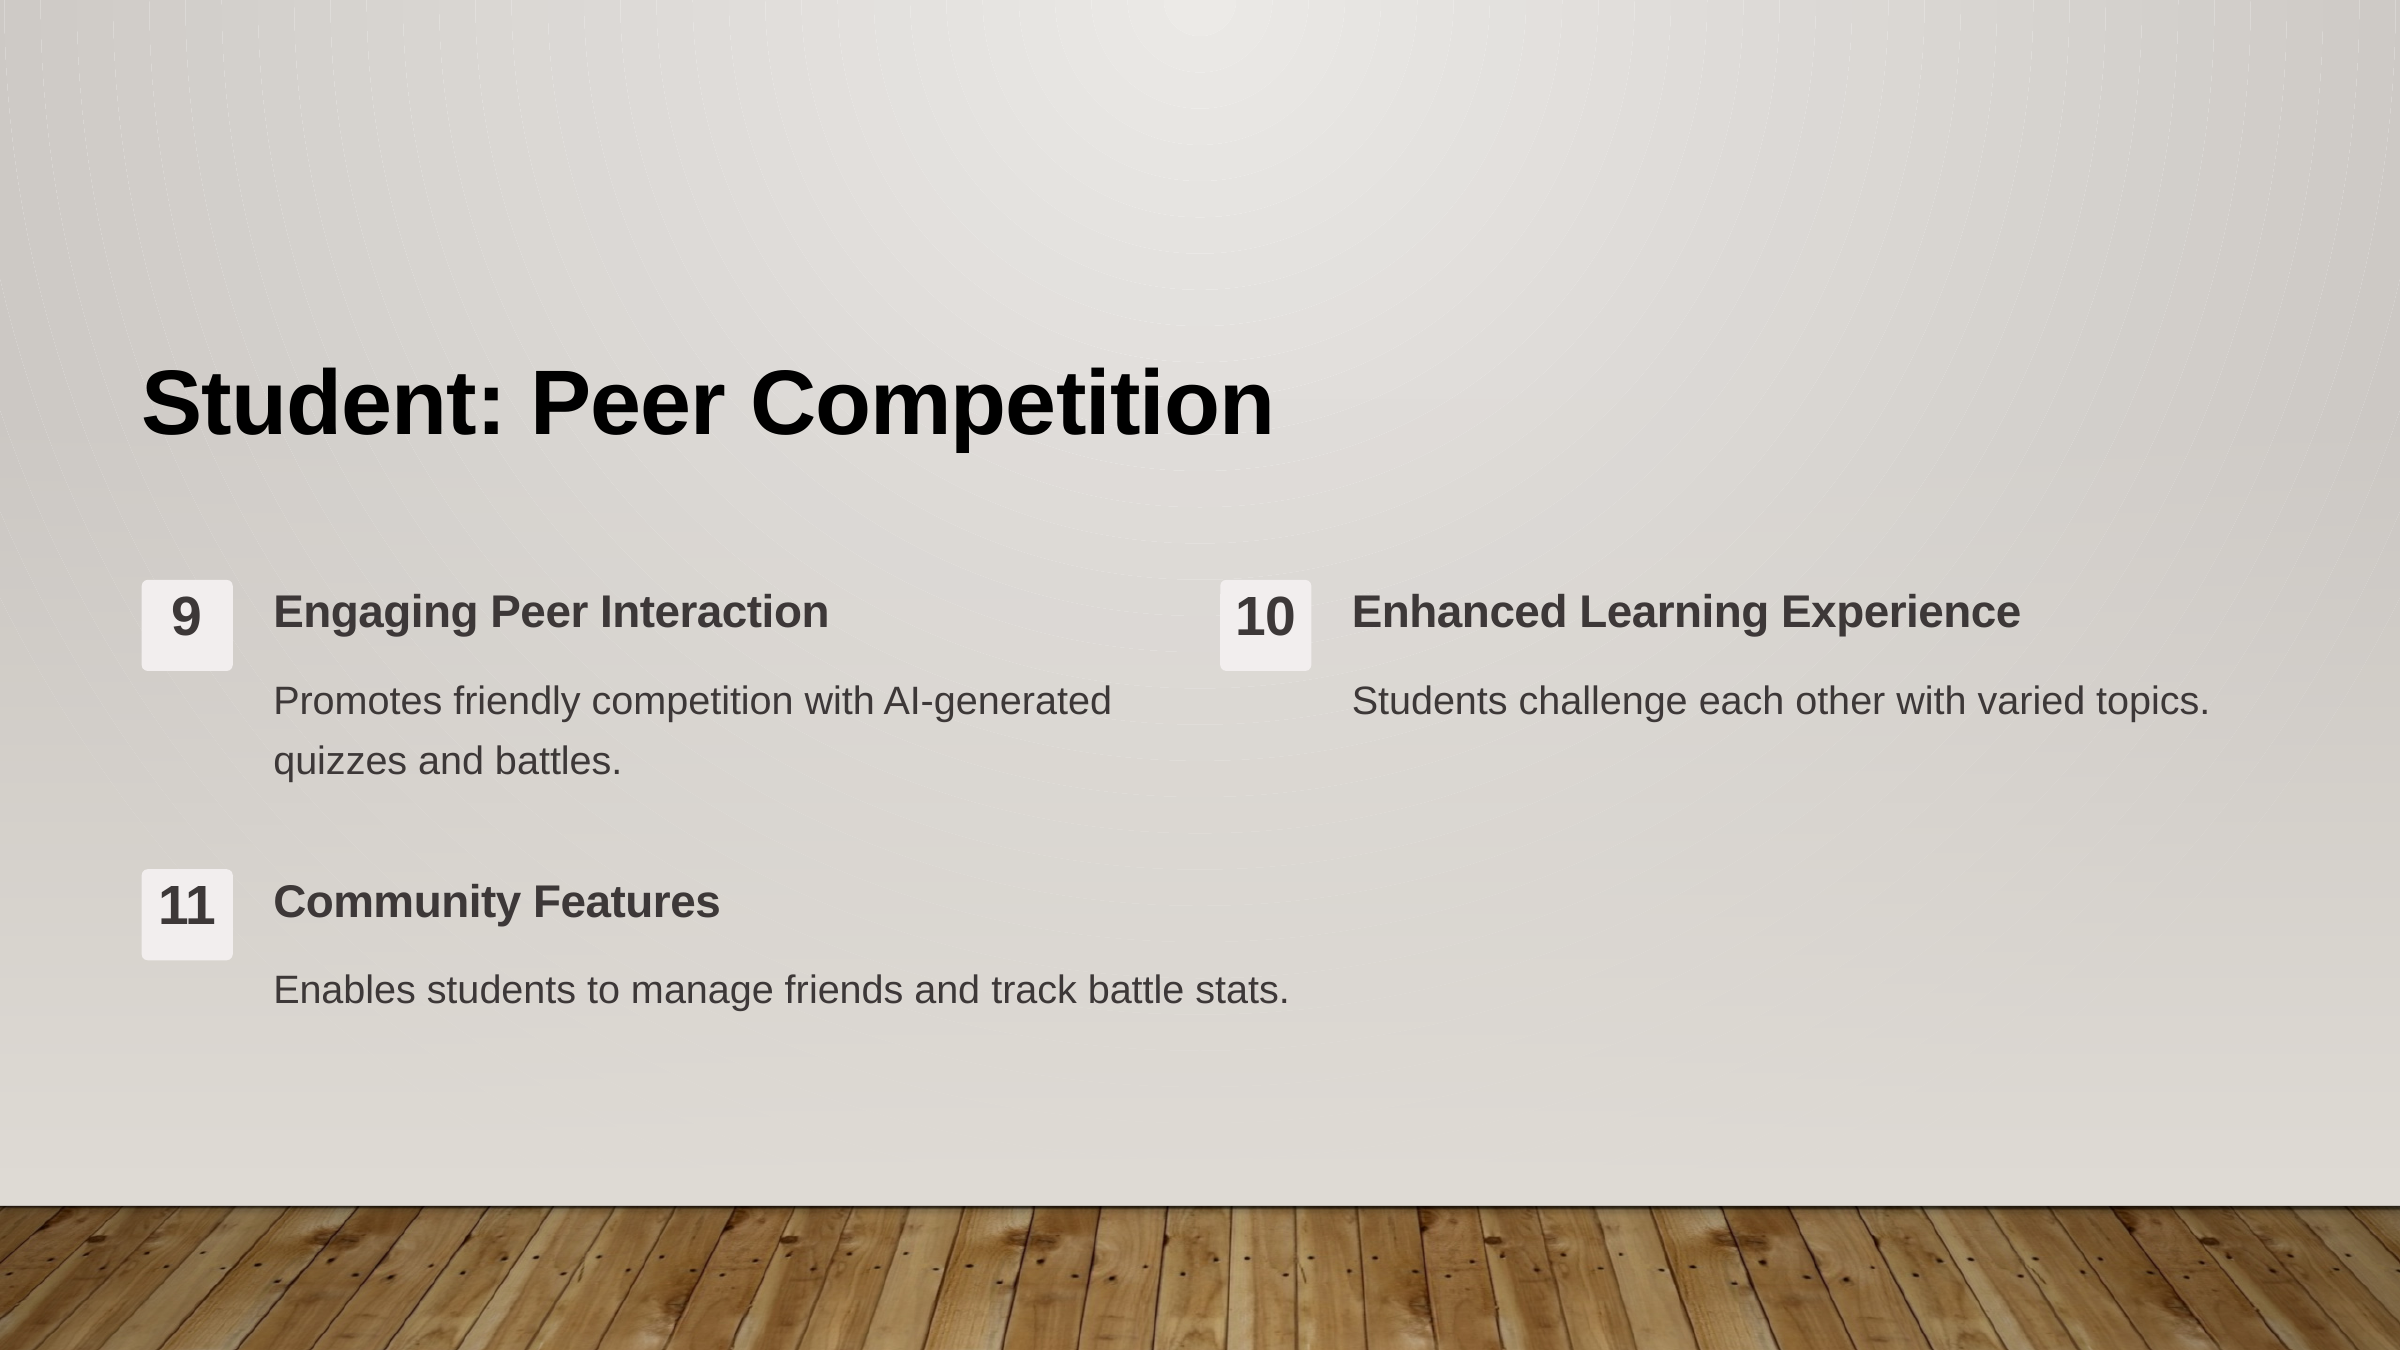

Student: Peer Competition

Engaging Peer Interaction

Enhanced Learning Experience
9
10
Promotes friendly competition with AI-generated quizzes and battles.
Students challenge each other with varied topics.

Community Features
11
Enables students to manage friends and track battle stats.